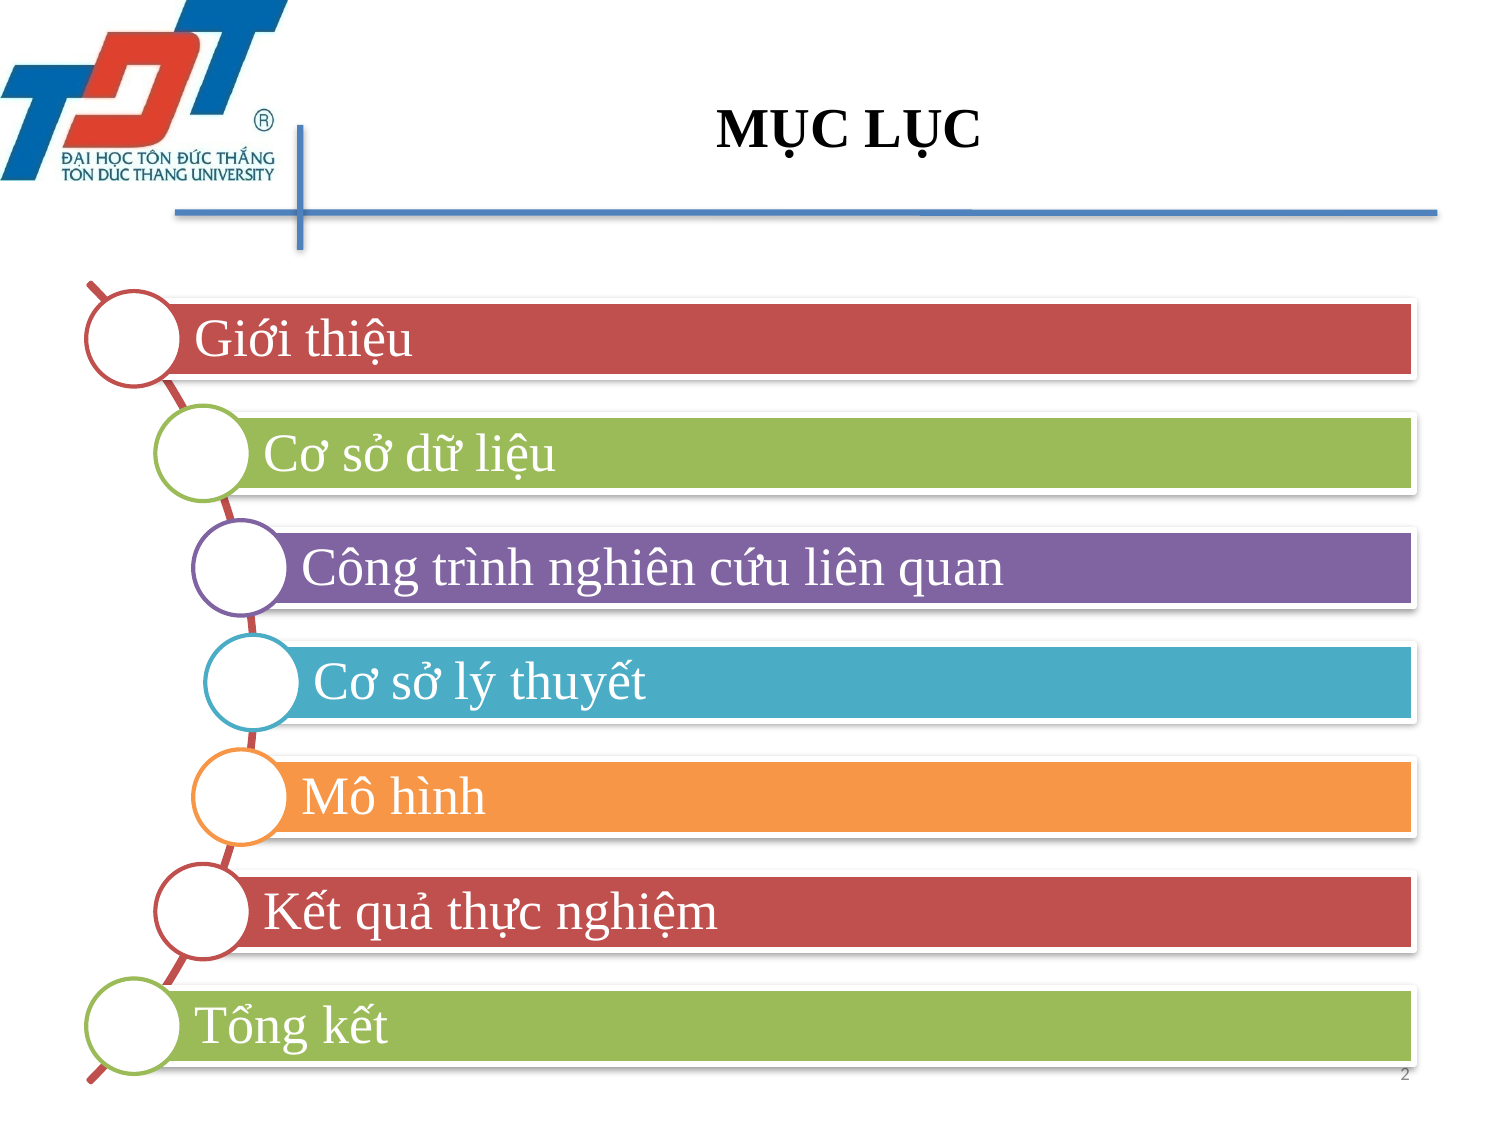

# MỤC LỤC
Giới thiệu
Cơ sở dữ liệu
Công trình nghiên cứu liên quan
Cơ sở lý thuyết
Mô hình
Kết quả thực nghiệm
Tổng kết
2